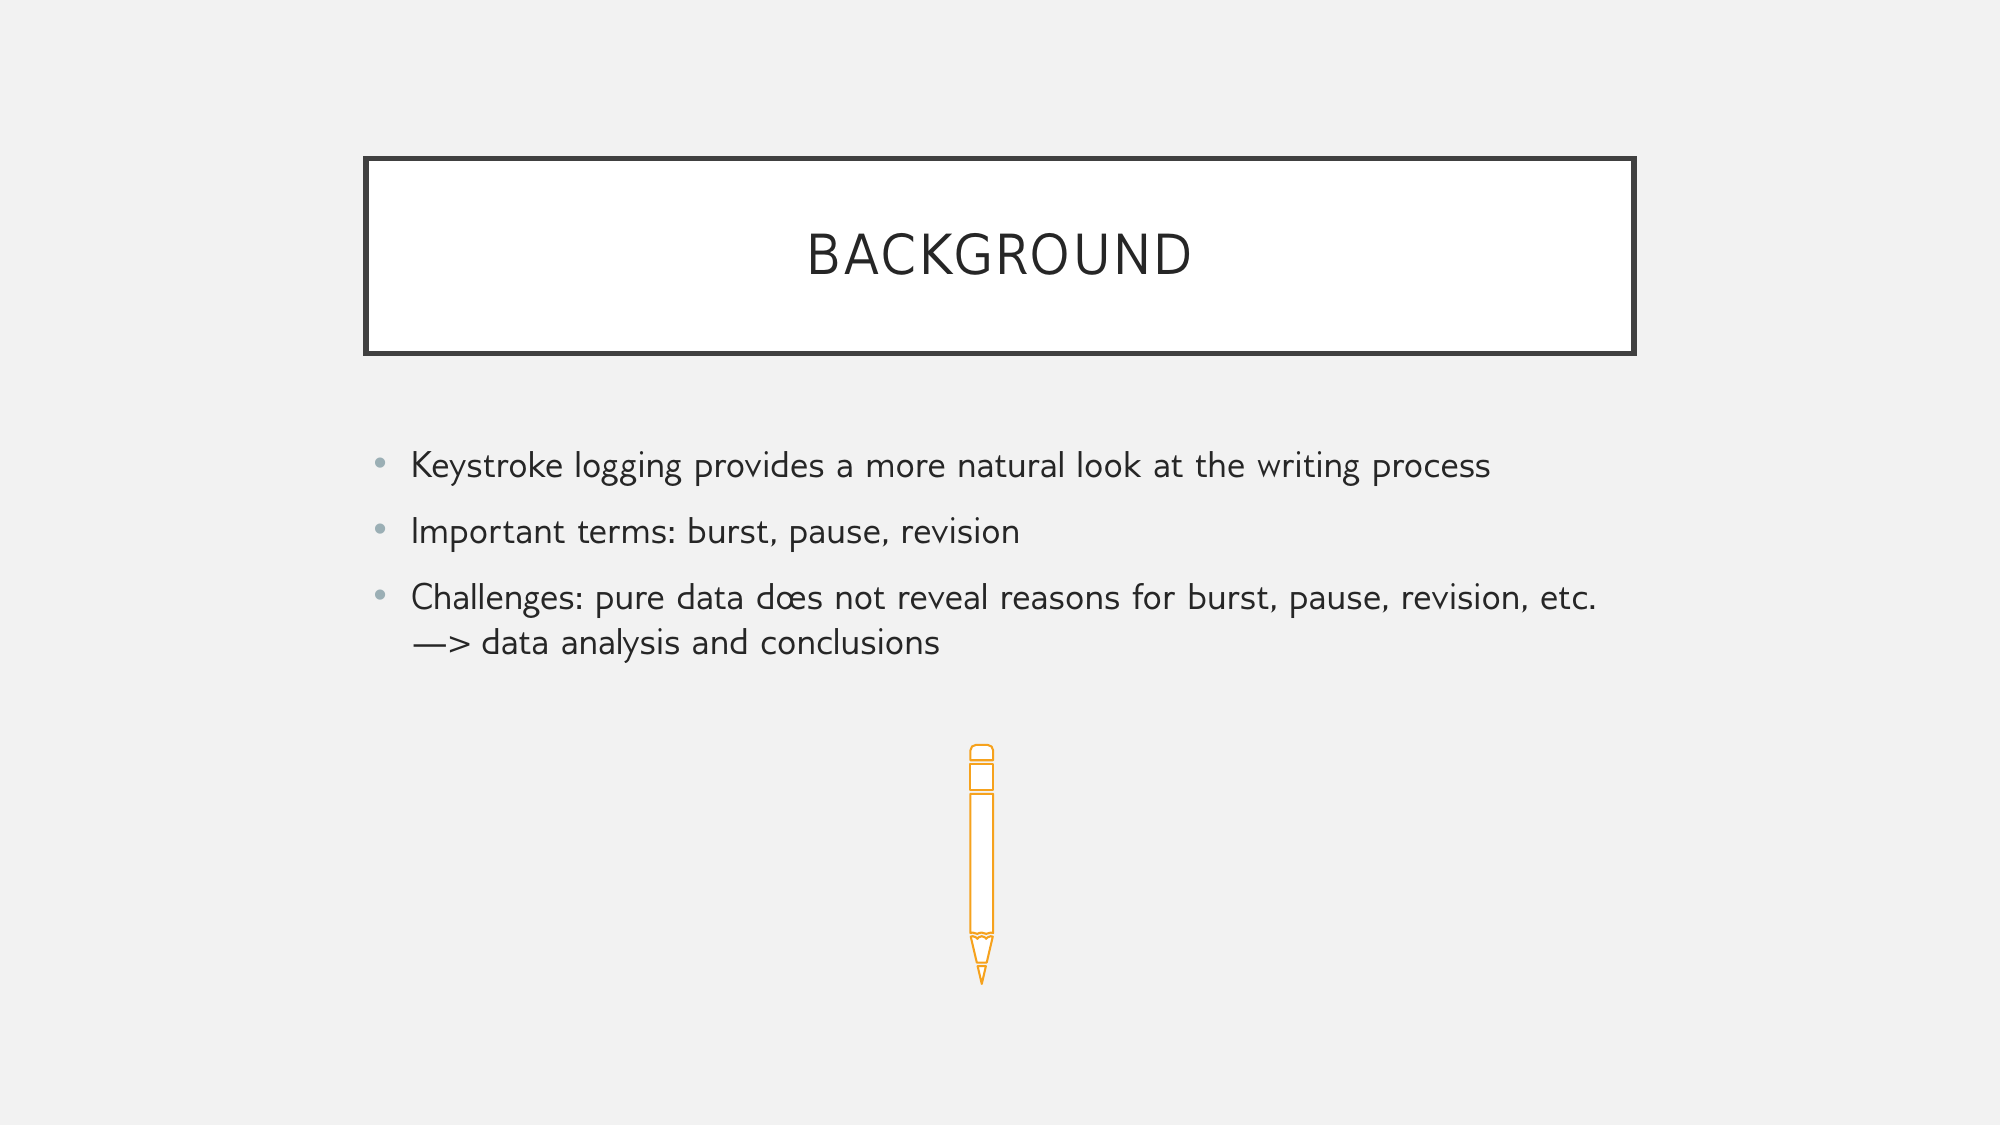

# Background
Keystroke logging provides a more natural look at the writing process
Important terms: burst, pause, revision
Challenges: pure data does not reveal reasons for burst, pause, revision, etc. —> data analysis and conclusions